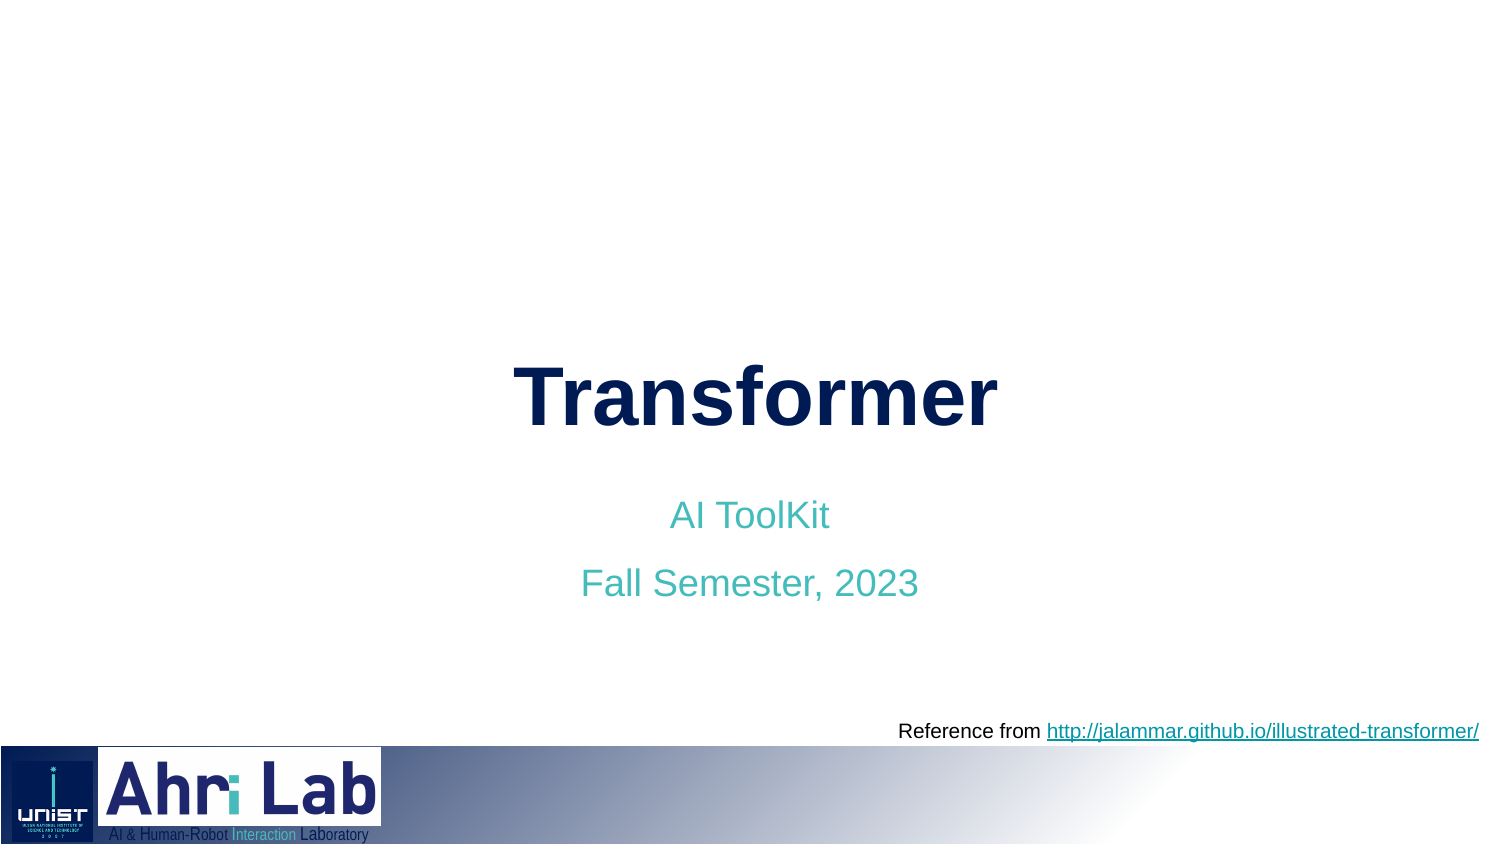

# Transformer
AI ToolKit
Fall Semester, 2023
Reference from http://jalammar.github.io/illustrated-transformer/